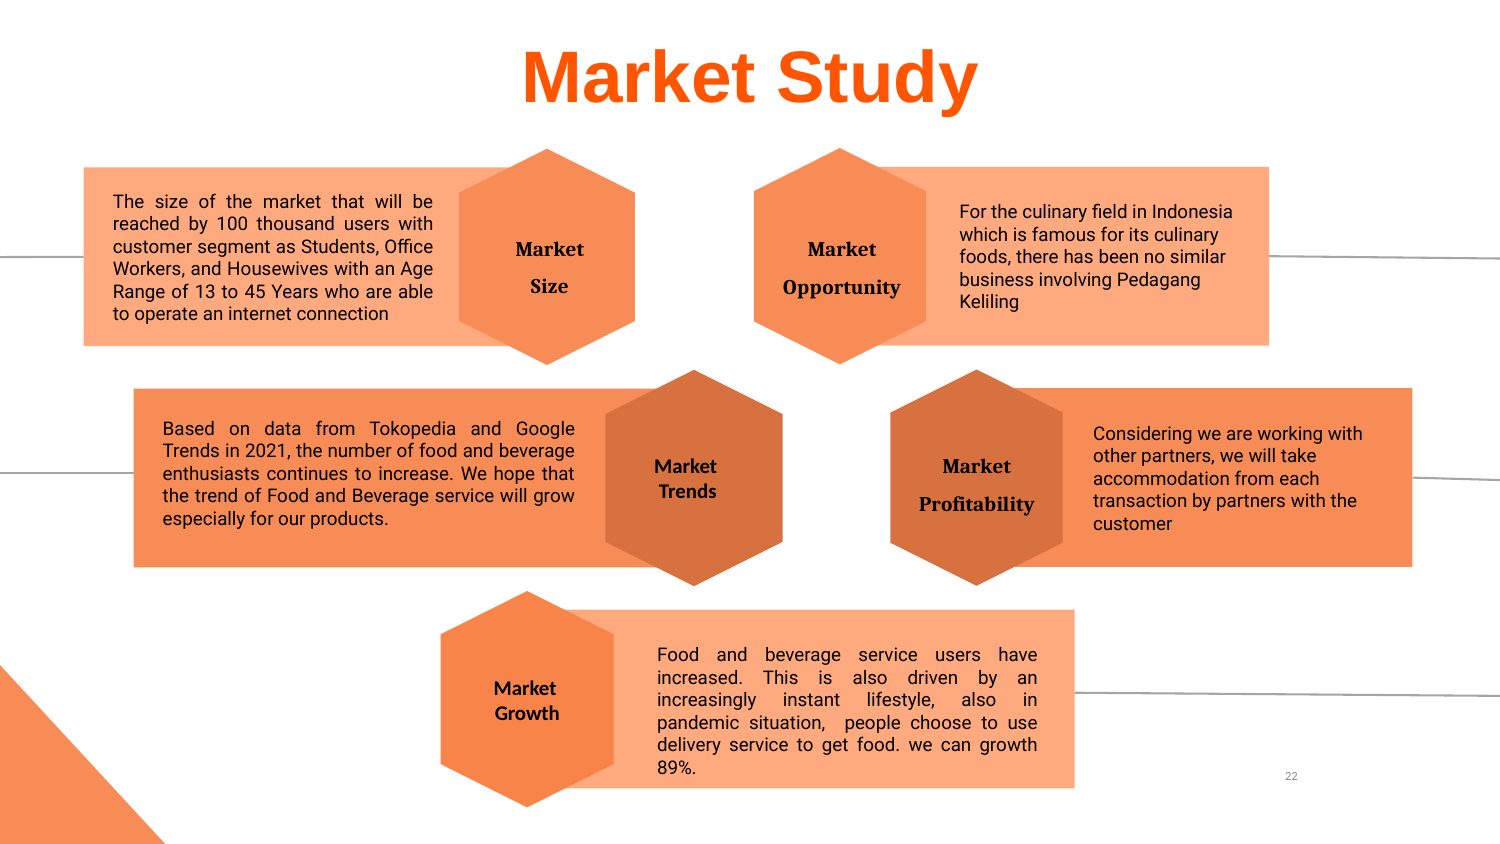

Market Study

Market Opportunity

Market
Size
For the culinary field in Indonesia which is famous for its culinary foods, there has been no similar business involving Pedagang Keliling
The size of the market that will be reached by 100 thousand users with customer segment as Students, Office Workers, and Housewives with an Age Range of 13 to 45 Years who are able to operate an internet connection

Market Profitability

Market
Trends
Based on data from Tokopedia and Google Trends in 2021, the number of food and beverage enthusiasts continues to increase. We hope that the trend of Food and Beverage service will grow especially for our products.
Considering we are working with other partners, we will take accommodation from each transaction by partners with the customer

Market
Growth
Food and beverage service users have increased. This is also driven by an increasingly instant lifestyle, also in pandemic situation,  people choose to use delivery service to get food. we can growth 89%.

22